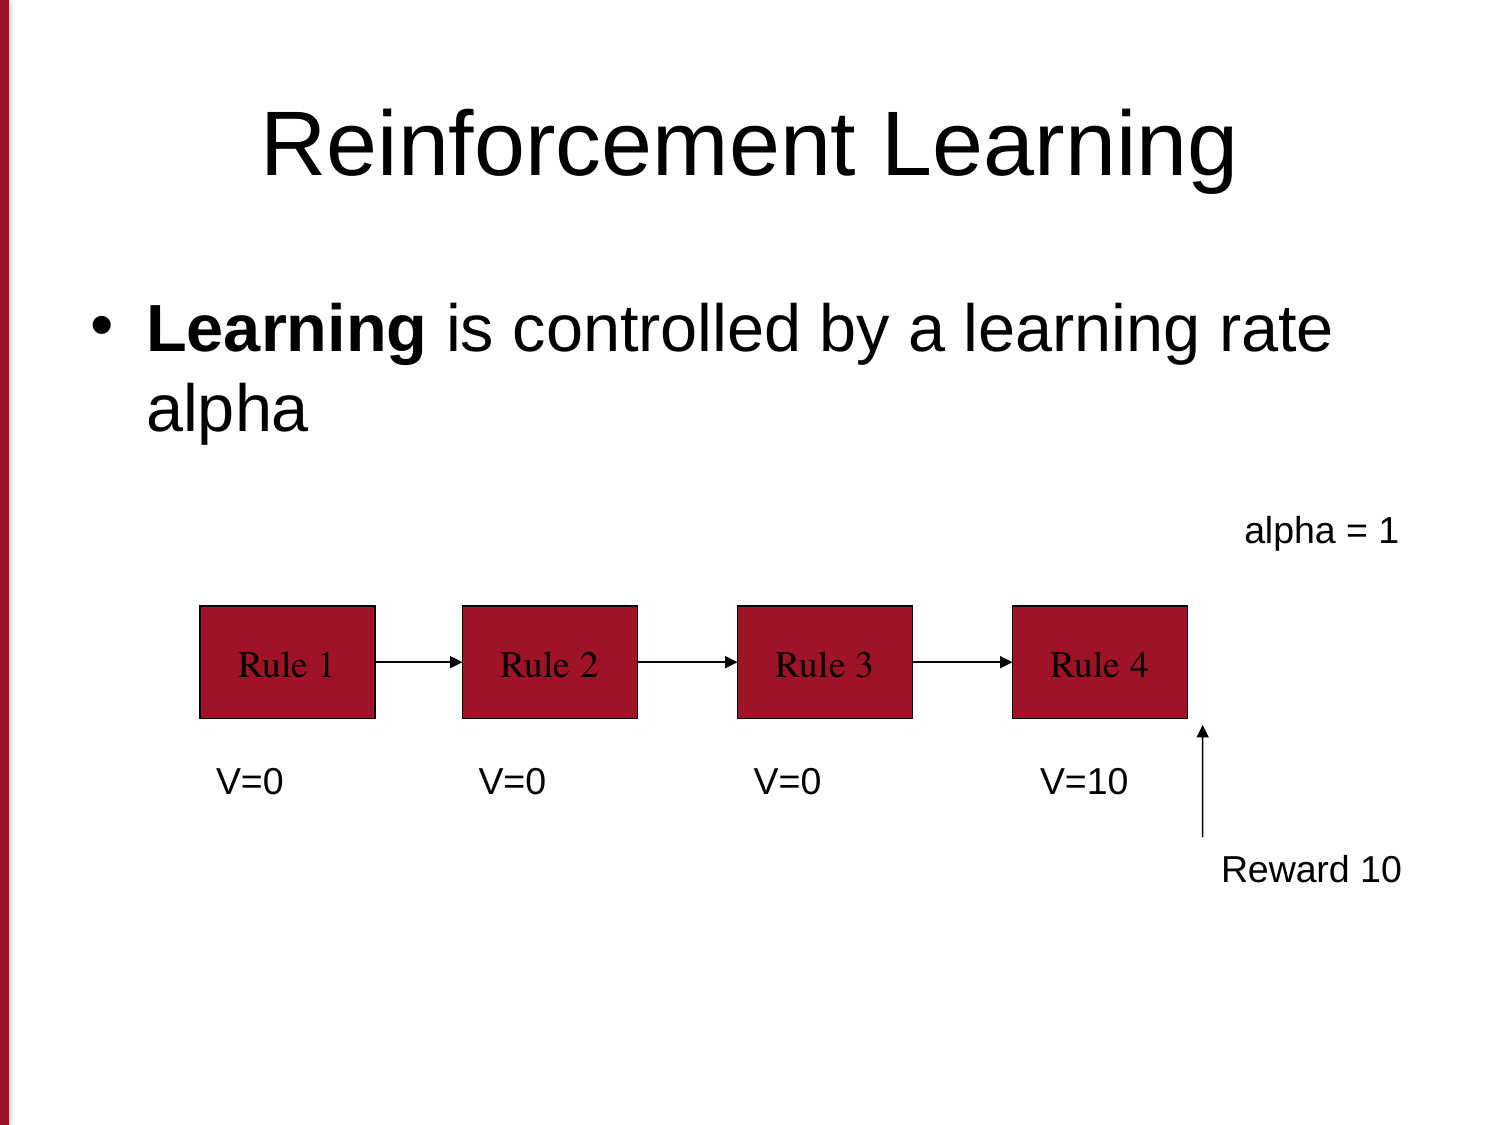

# Reinforcement Learning
Learning is controlled by a learning rate alpha

alpha = 1
Rule 1
Rule 2
Rule 3
Rule 4

V=0
V=0
V=0
V=10
Reward 10